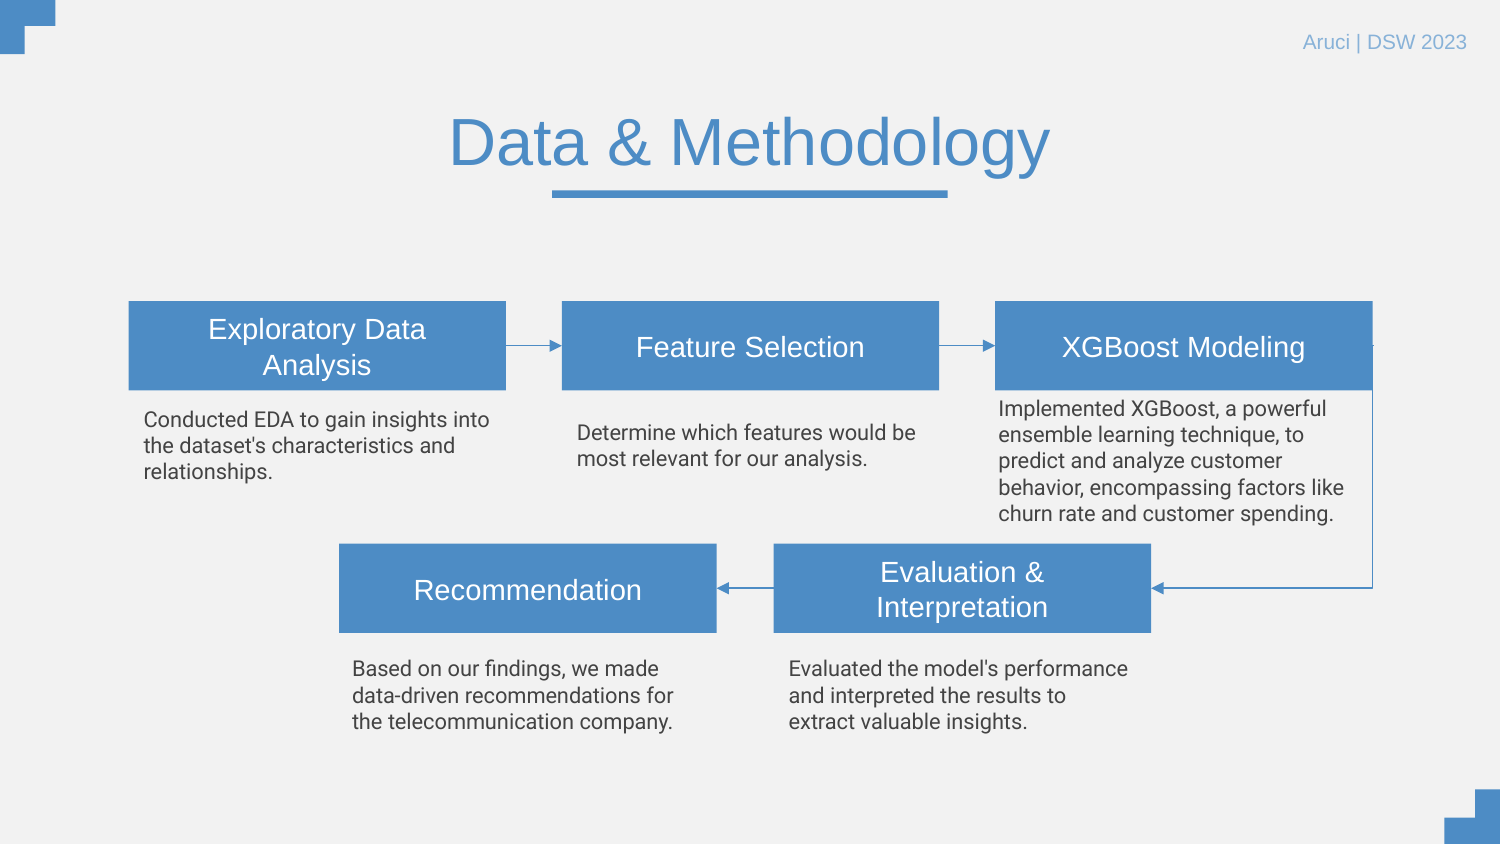

Aruci | DSW 2023
Data & Methodology

Exploratory Data Analysis
Feature Selection
XGBoost Modeling
Conducted EDA to gain insights into the dataset's characteristics and relationships.
Determine which features would be most relevant for our analysis.
Implemented XGBoost, a powerful ensemble learning technique, to predict and analyze customer behavior, encompassing factors like churn rate and customer spending.

Recommendation
Evaluation & Interpretation
Based on our findings, we made data-driven recommendations for the telecommunication company.
Evaluated the model's performance and interpreted the results to extract valuable insights.